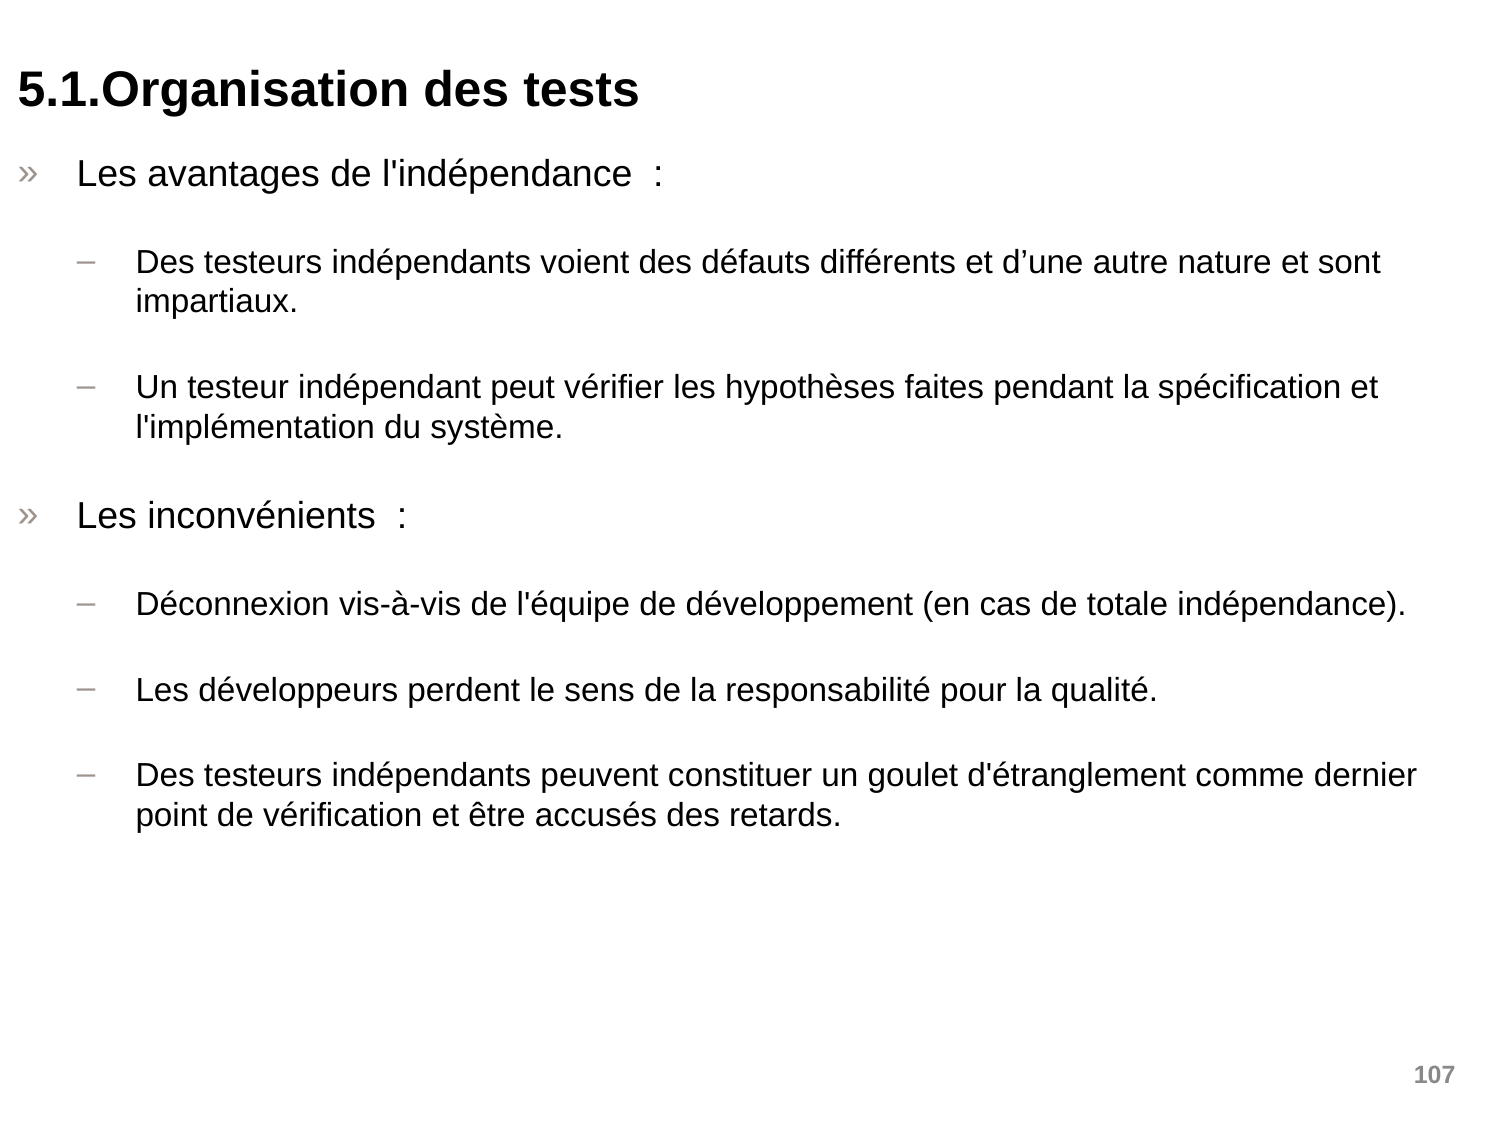

5.1.Organisation des tests
Les avantages de l'indépendance  :
Des testeurs indépendants voient des défauts différents et d’une autre nature et sont impartiaux.
Un testeur indépendant peut vérifier les hypothèses faites pendant la spécification et l'implémentation du système.
Les inconvénients  :
Déconnexion vis-à-vis de l'équipe de développement (en cas de totale indépendance).
Les développeurs perdent le sens de la responsabilité pour la qualité.
Des testeurs indépendants peuvent constituer un goulet d'étranglement comme dernier point de vérification et être accusés des retards.
107